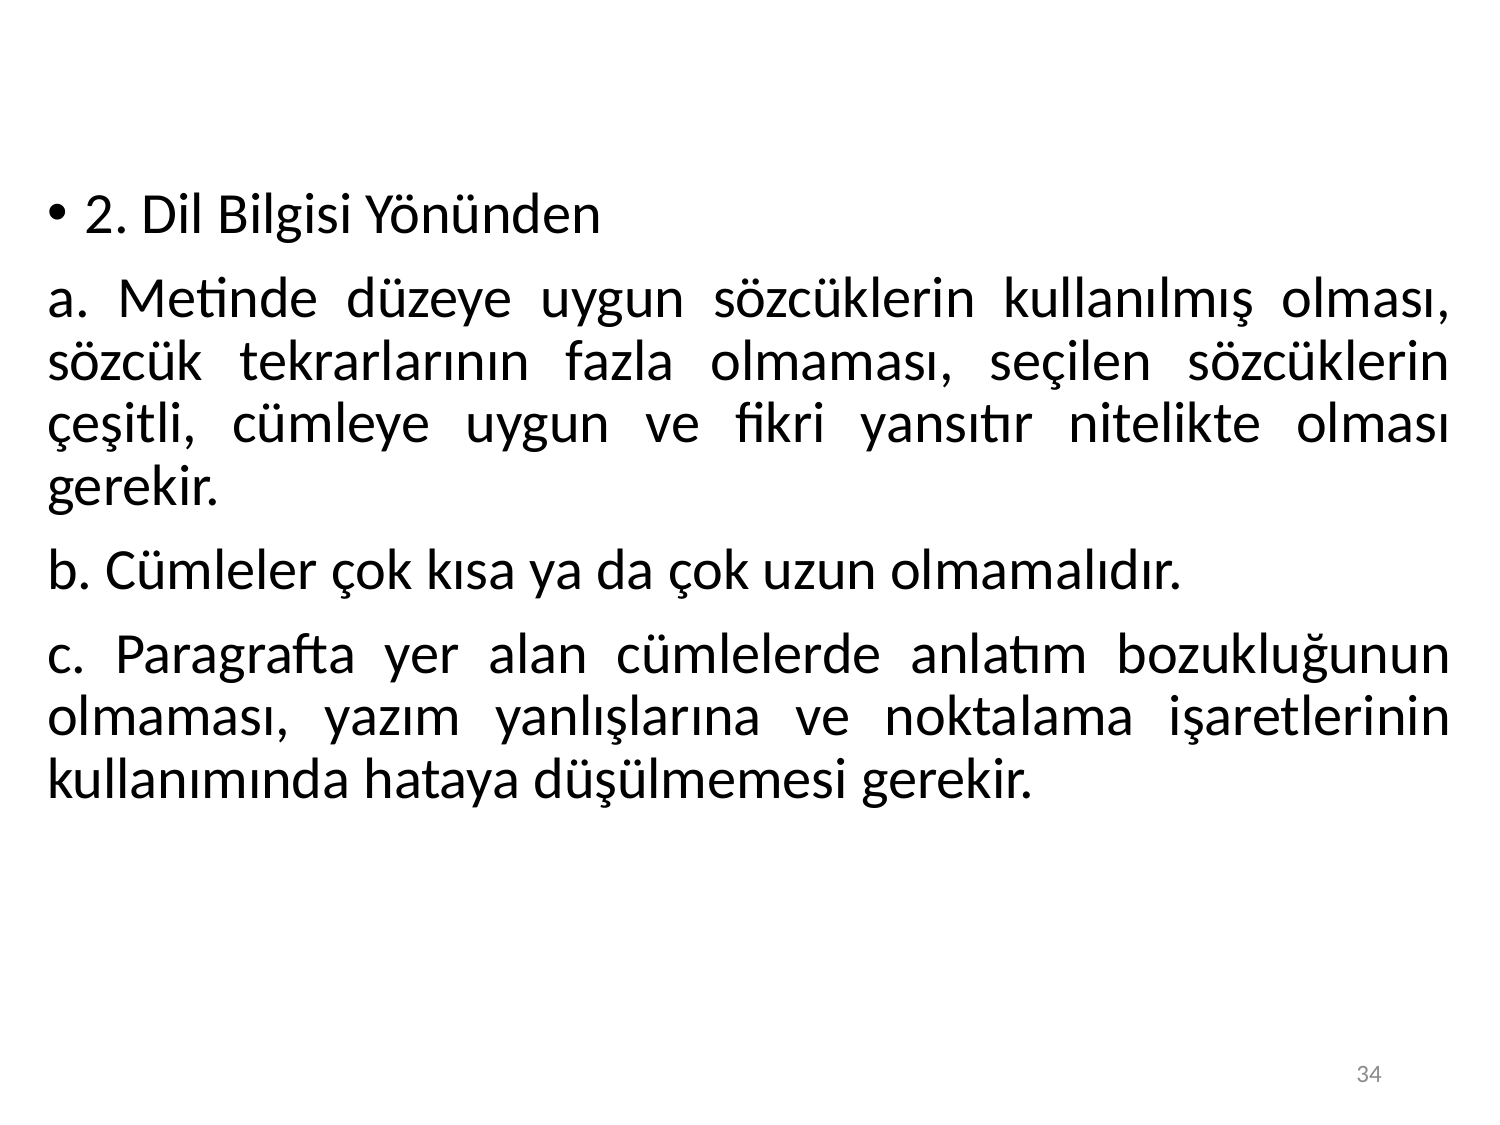

2. Dil Bilgisi Yönünden
a. Metinde düzeye uygun sözcüklerin kullanılmış olması, sözcük tekrarlarının fazla olmaması, seçilen sözcüklerin çeşitli, cümleye uygun ve fikri yansıtır nitelikte olması gerekir.
b. Cümleler çok kısa ya da çok uzun olmamalıdır.
c. Paragrafta yer alan cümlelerde anlatım bozukluğunun olmaması, yazım yanlışlarına ve noktalama işaretlerinin kullanımında hataya düşülmemesi gerekir.
34